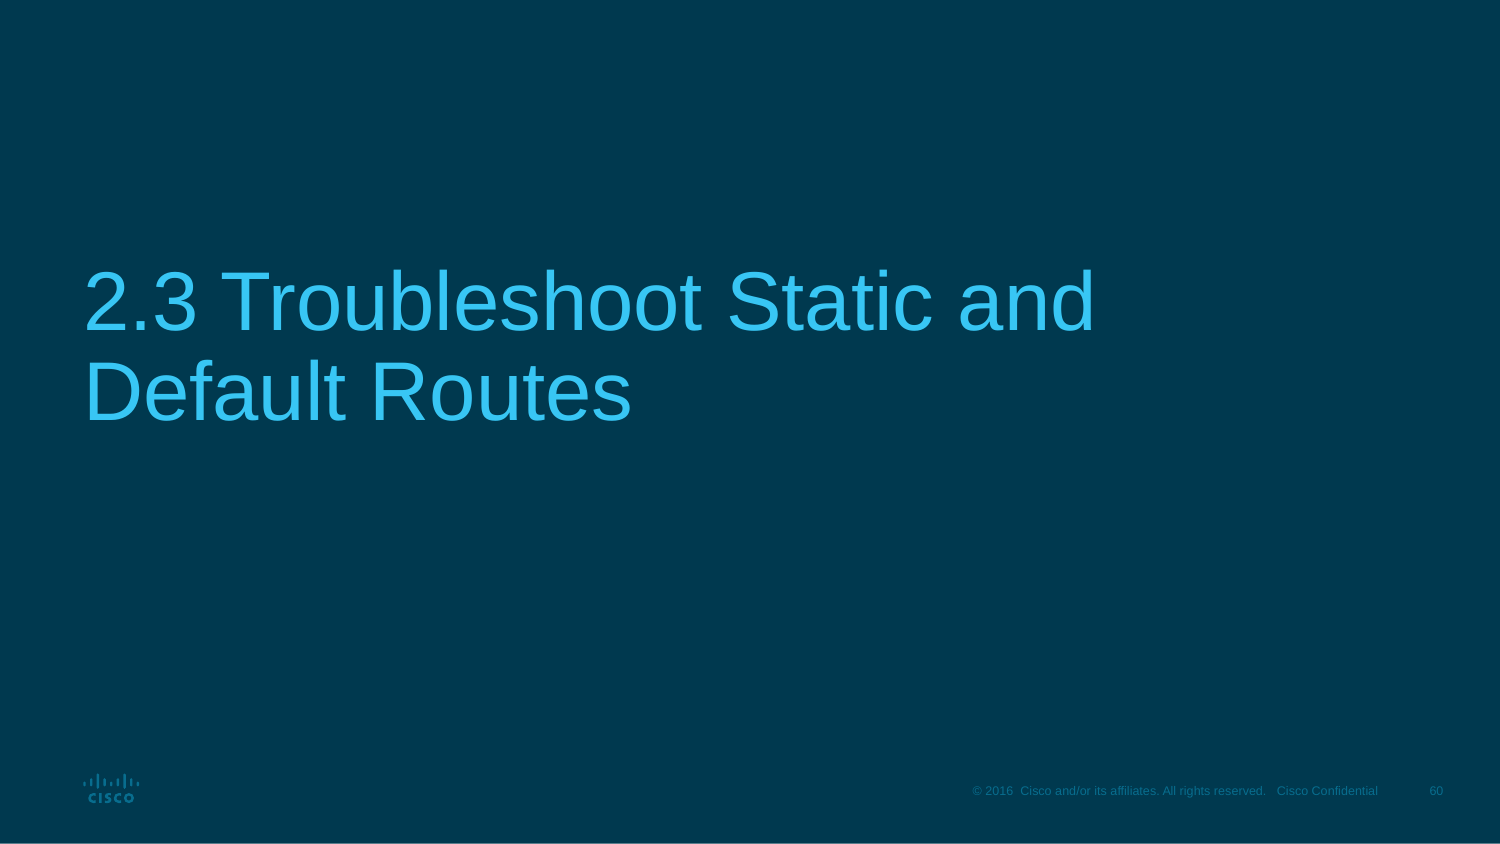

# 2.3 Troubleshoot Static and Default Routes